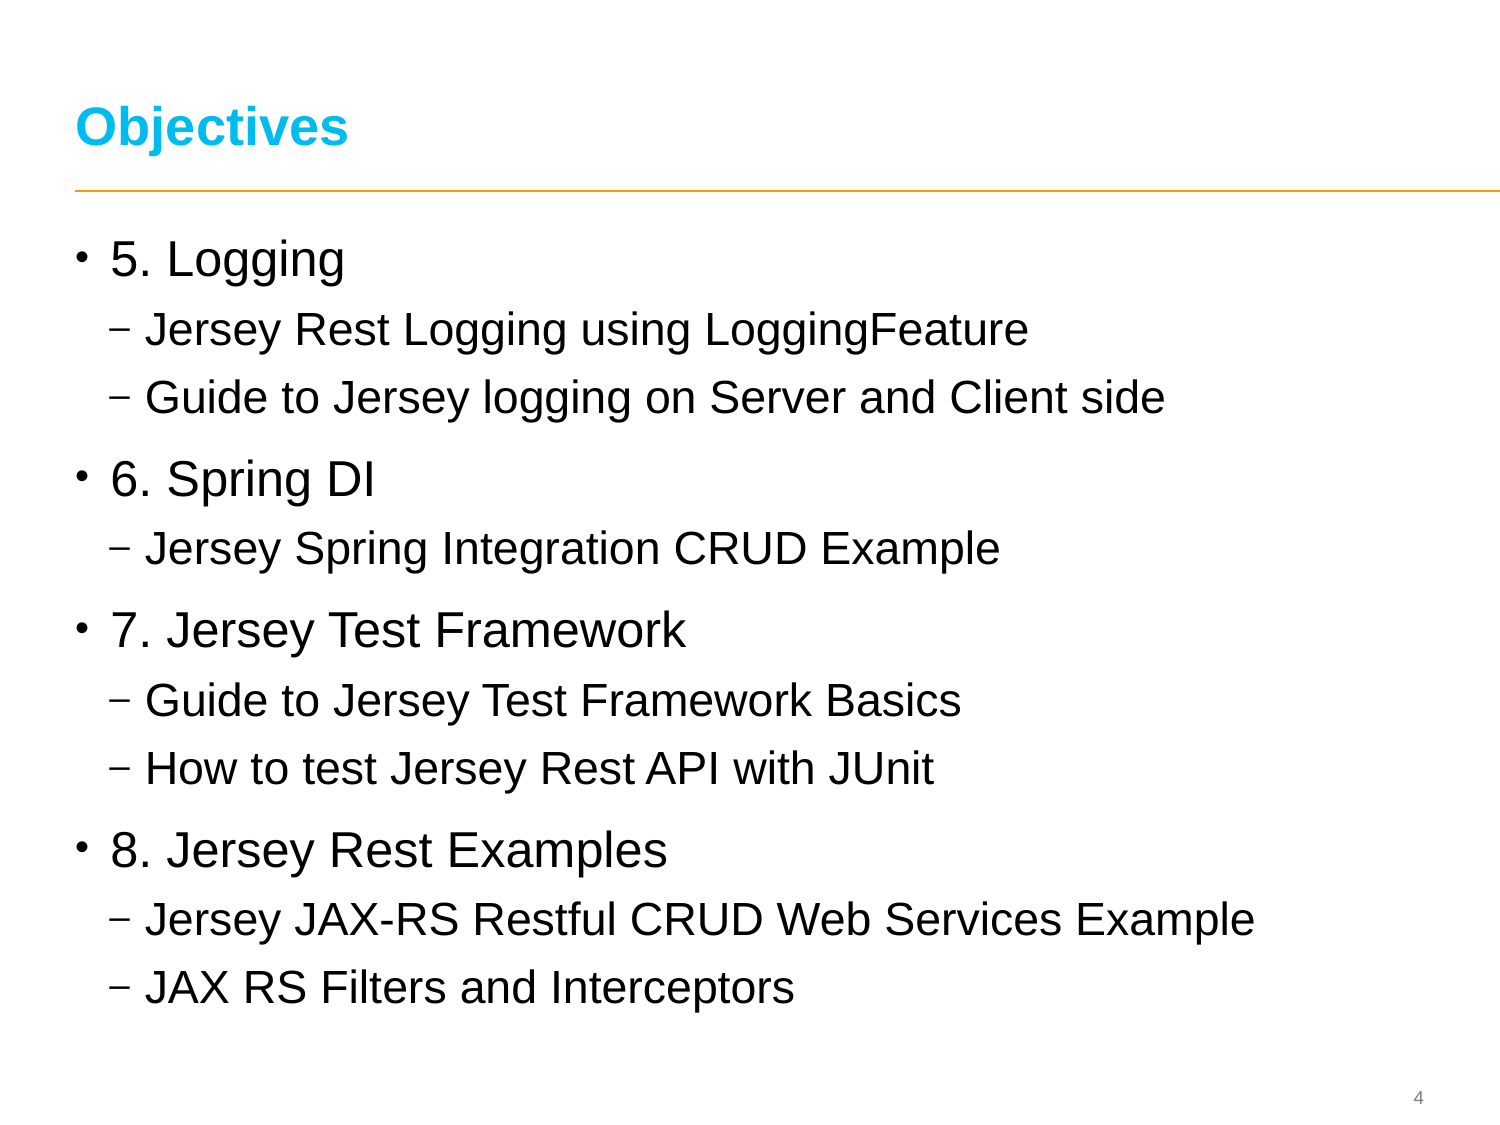

# Objectives
5. Logging
Jersey Rest Logging using LoggingFeature
Guide to Jersey logging on Server and Client side
6. Spring DI
Jersey Spring Integration CRUD Example
7. Jersey Test Framework
Guide to Jersey Test Framework Basics
How to test Jersey Rest API with JUnit
8. Jersey Rest Examples
Jersey JAX-RS Restful CRUD Web Services Example
JAX RS Filters and Interceptors